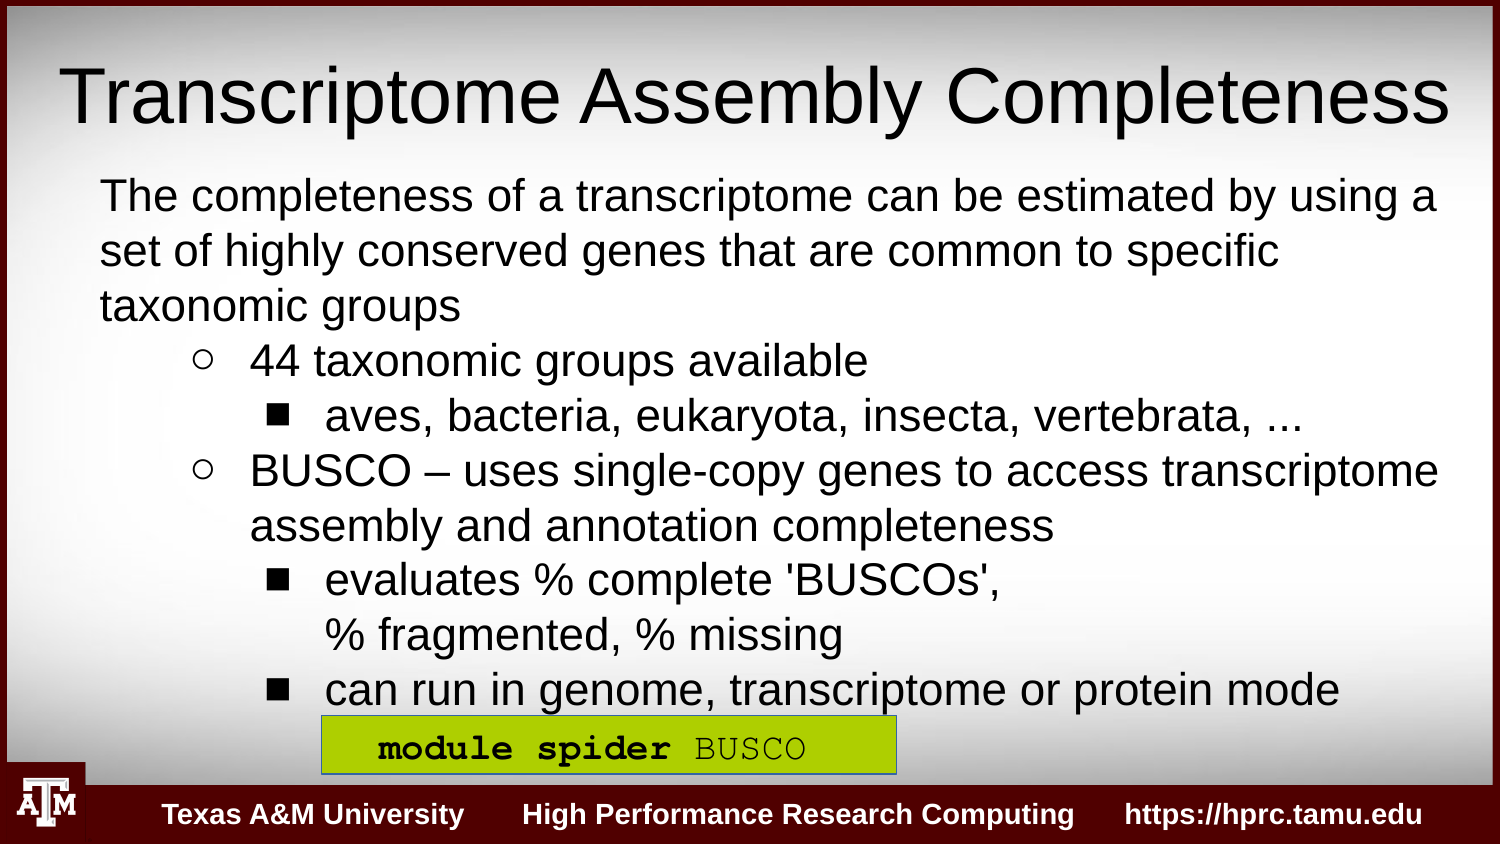

Transcriptome Assembly Completeness
The completeness of a transcriptome can be estimated by using a set of highly conserved genes that are common to specific taxonomic groups
44 taxonomic groups available
aves, bacteria, eukaryota, insecta, vertebrata, ...
BUSCO – uses single-copy genes to access transcriptome assembly and annotation completeness
evaluates % complete 'BUSCOs',                                 % fragmented, % missing
can run in genome, transcriptome or protein mode

  module spider BUSCO